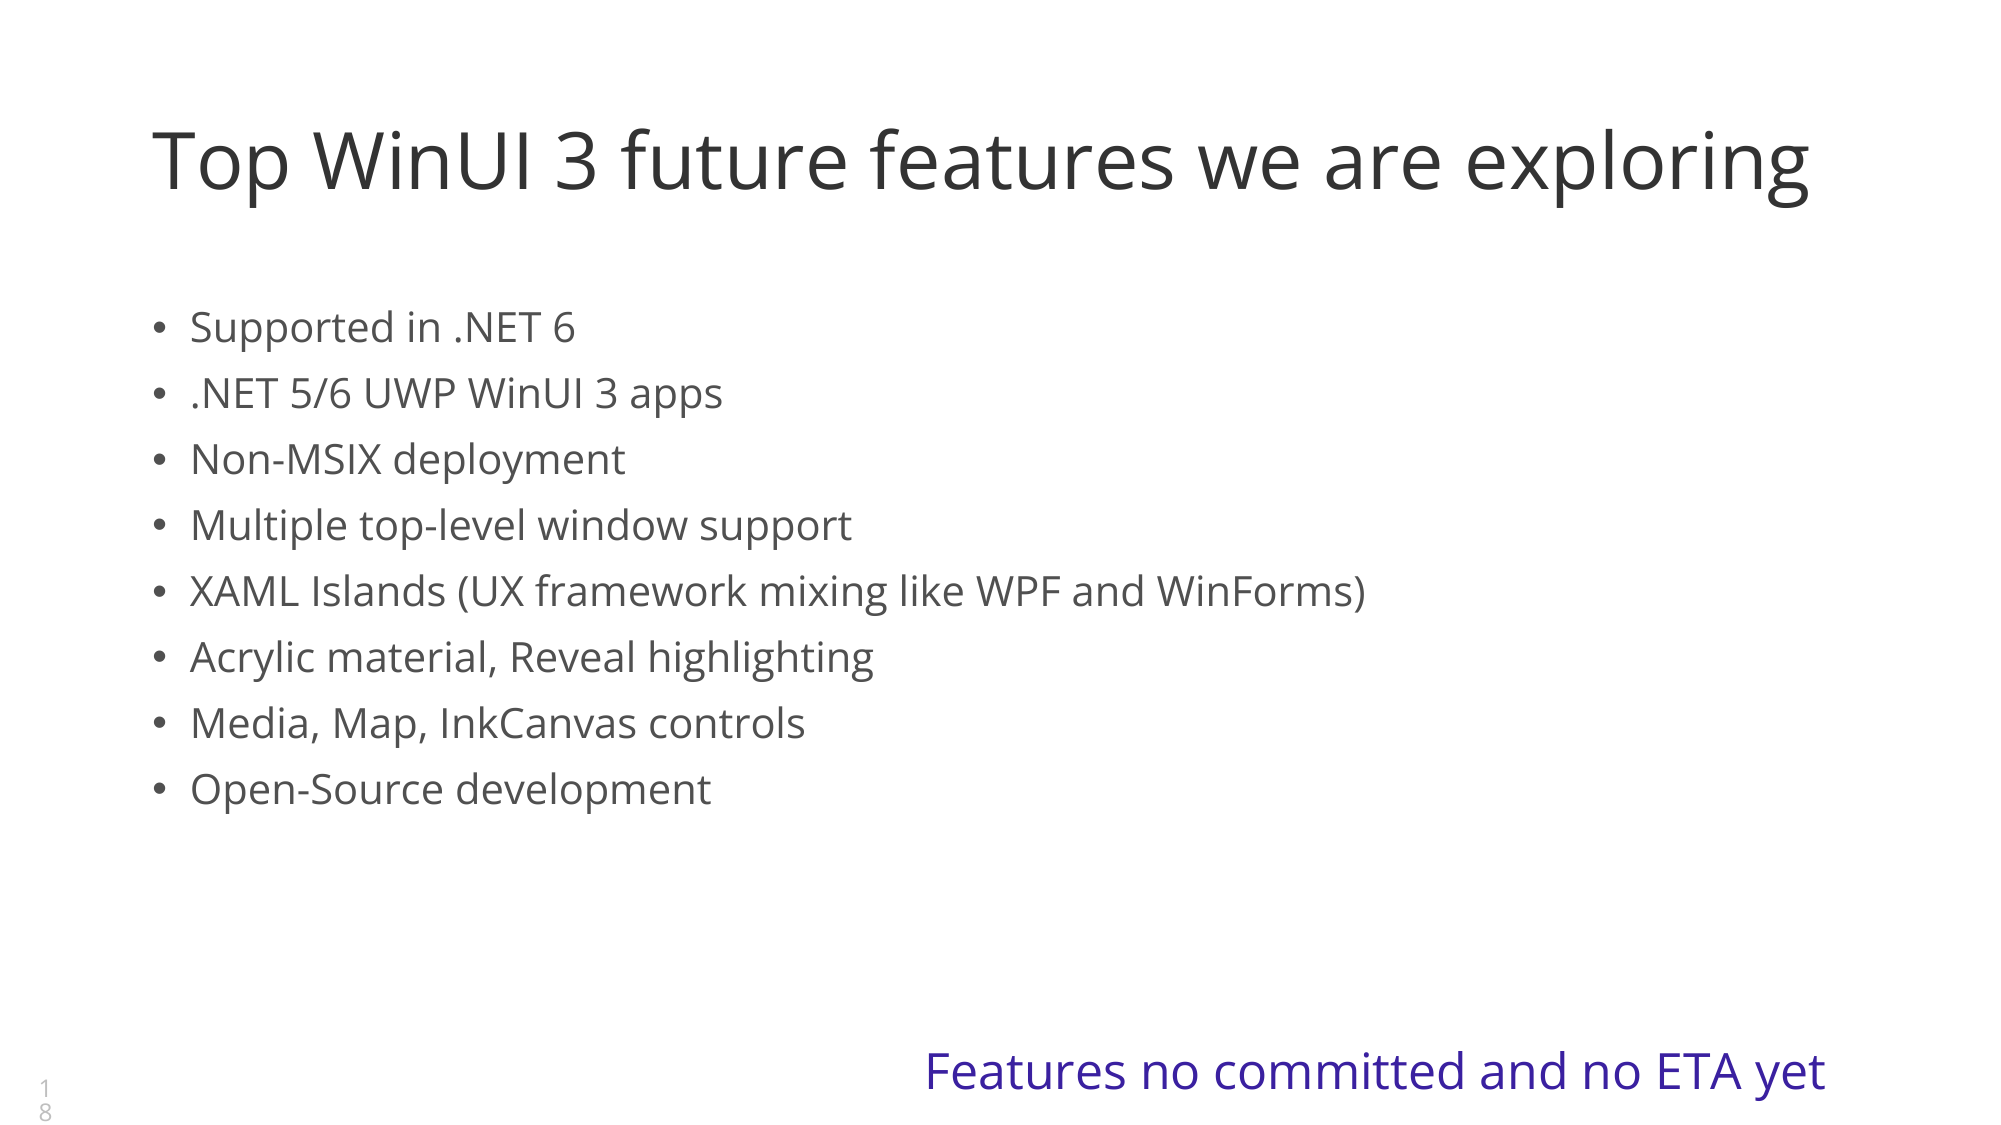

# Top WinUI 3 future features we are exploring
Supported in .NET 6
.NET 5/6 UWP WinUI 3 apps
Non-MSIX deployment
Multiple top-level window support
XAML Islands (UX framework mixing like WPF and WinForms)
Acrylic material, Reveal highlighting
Media, Map, InkCanvas controls
Open-Source development

Features no committed and no ETA yet
18